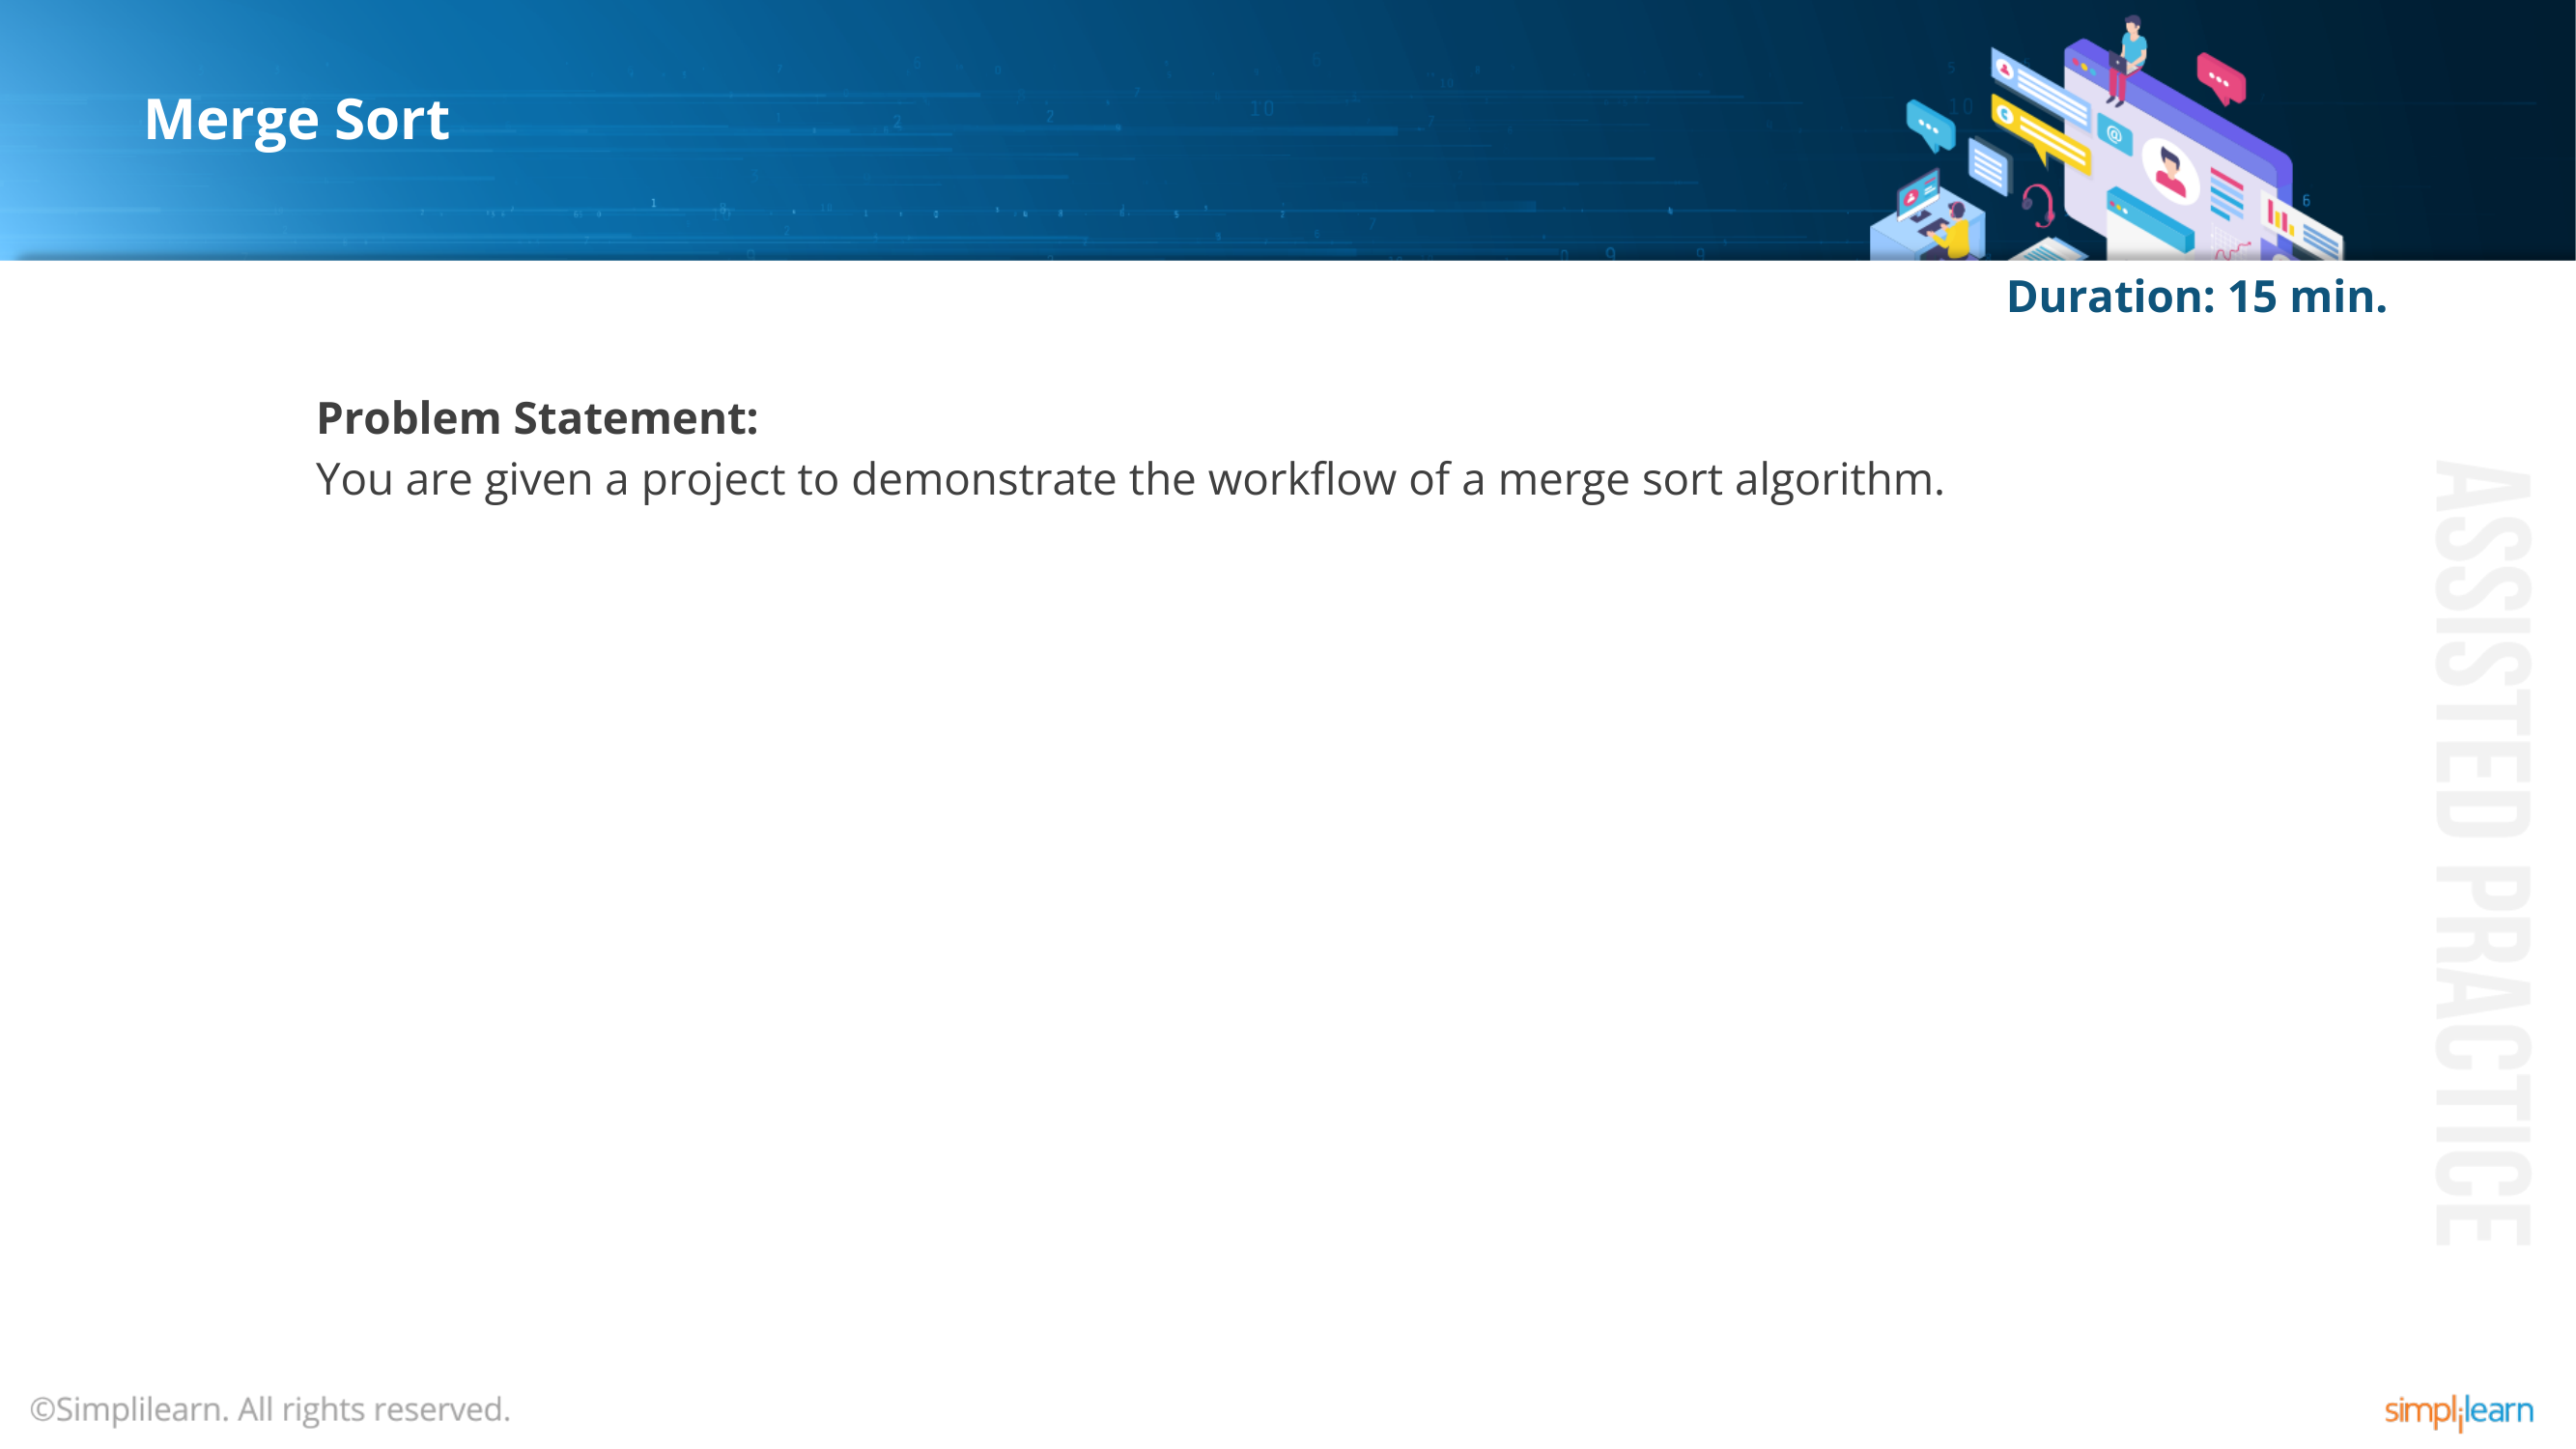

# Merge Sort
Duration: 15 min.
Problem Statement:
You are given a project to demonstrate the workflow of a merge sort algorithm.